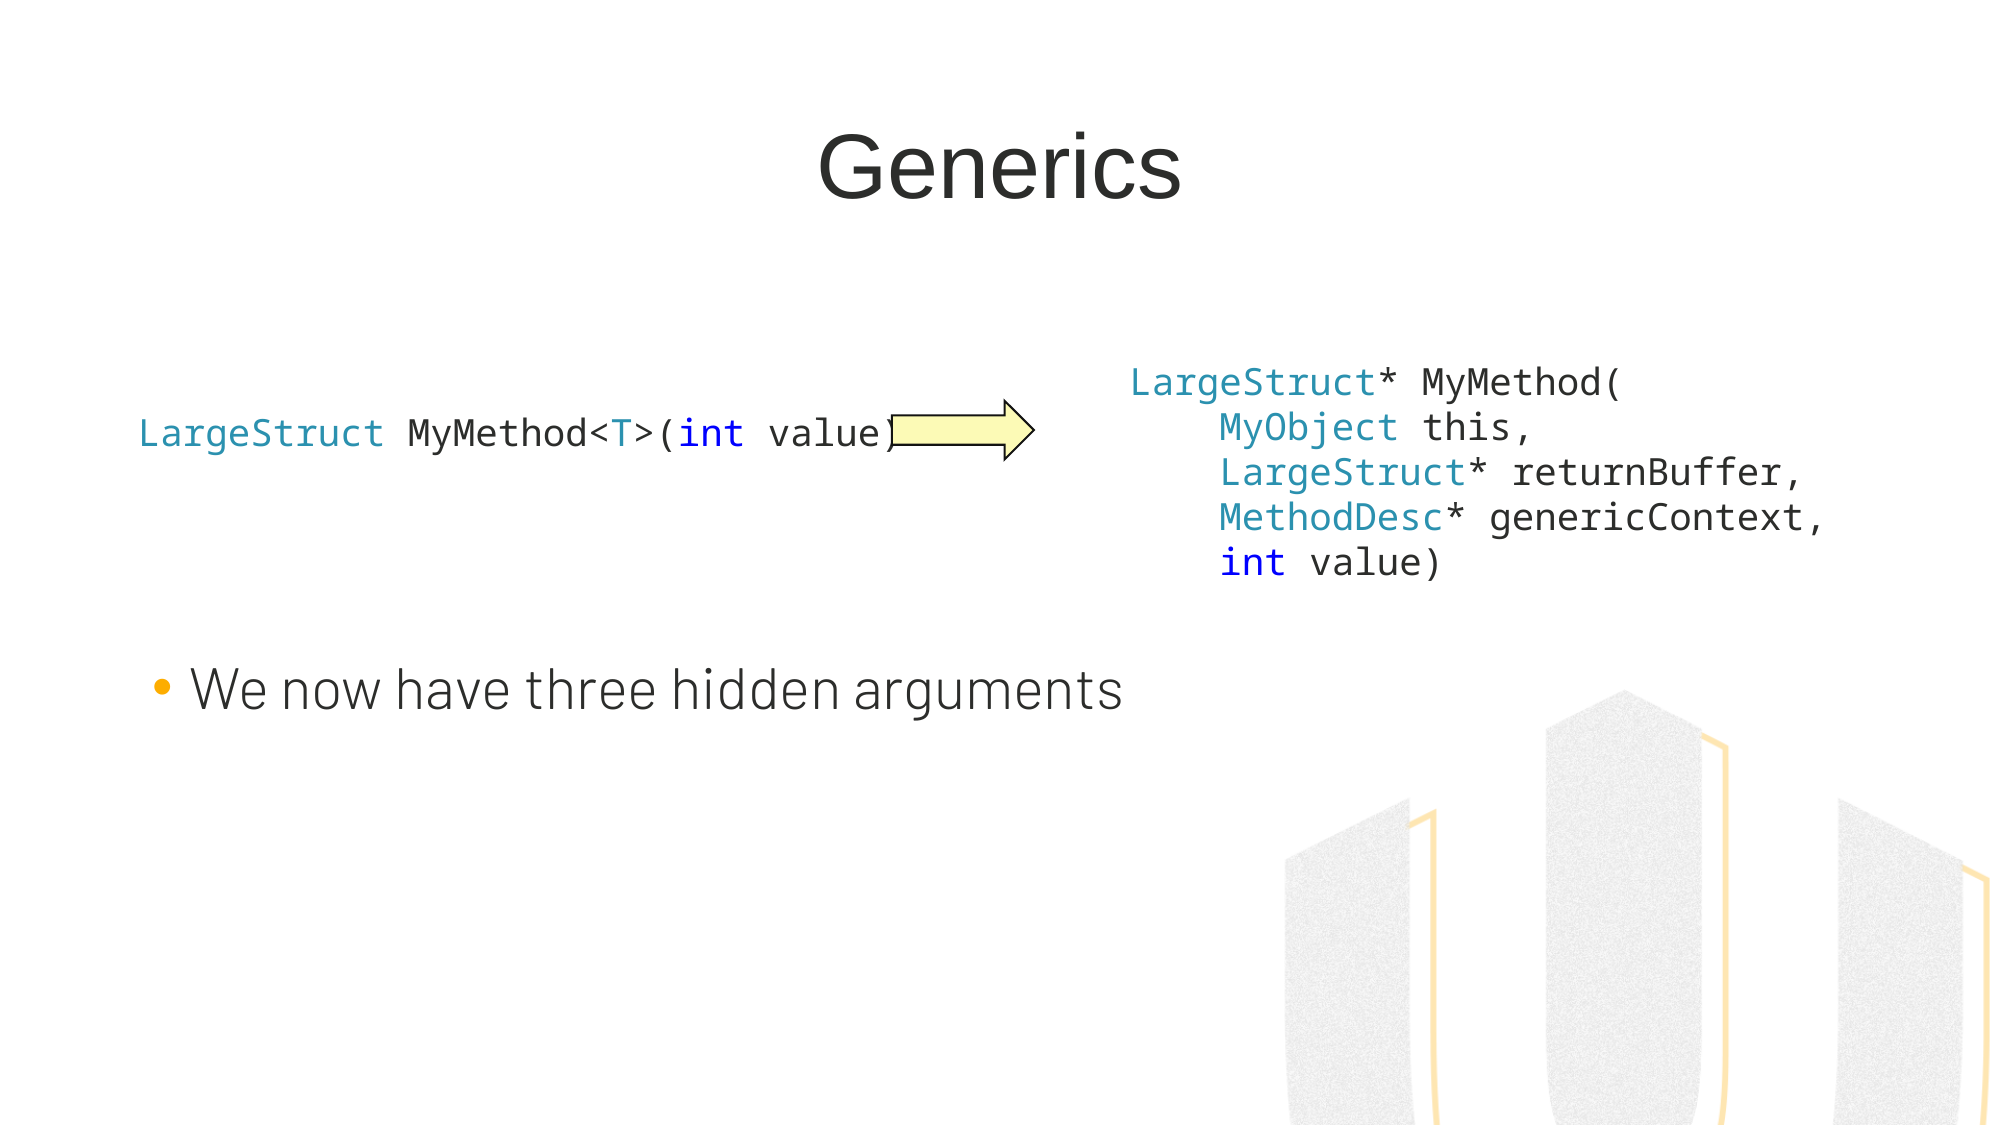

# Generics

We now have three hidden arguments

LargeStruct* MyMethod(
    MyObject this,
    LargeStruct* returnBuffer,
    MethodDesc* genericContext,
    int value)

LargeStruct MyMethod<T>(int value)